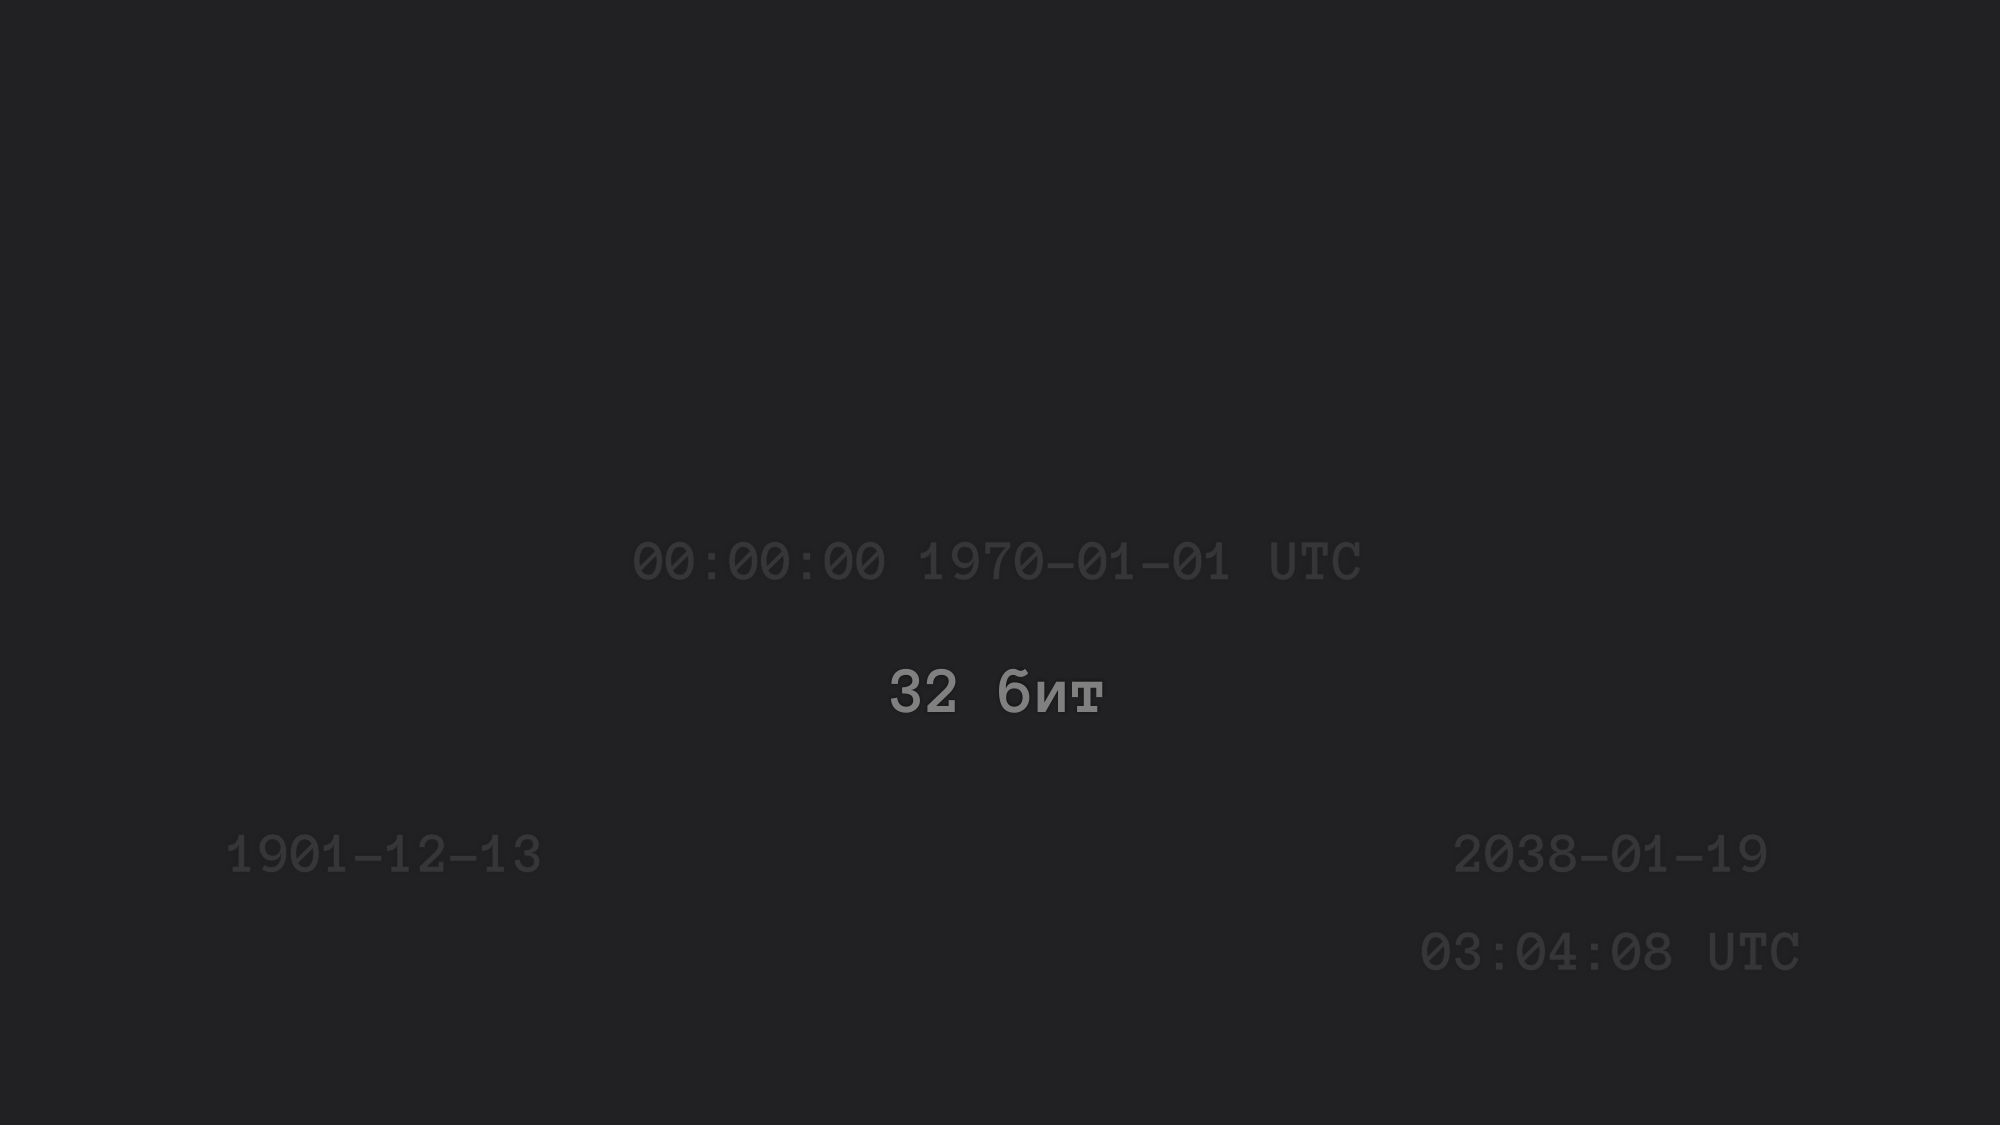

00:00:00 1970-01-01 UTC
32 бит
1901-12-13
2038-01-19
03:04:08 UTC